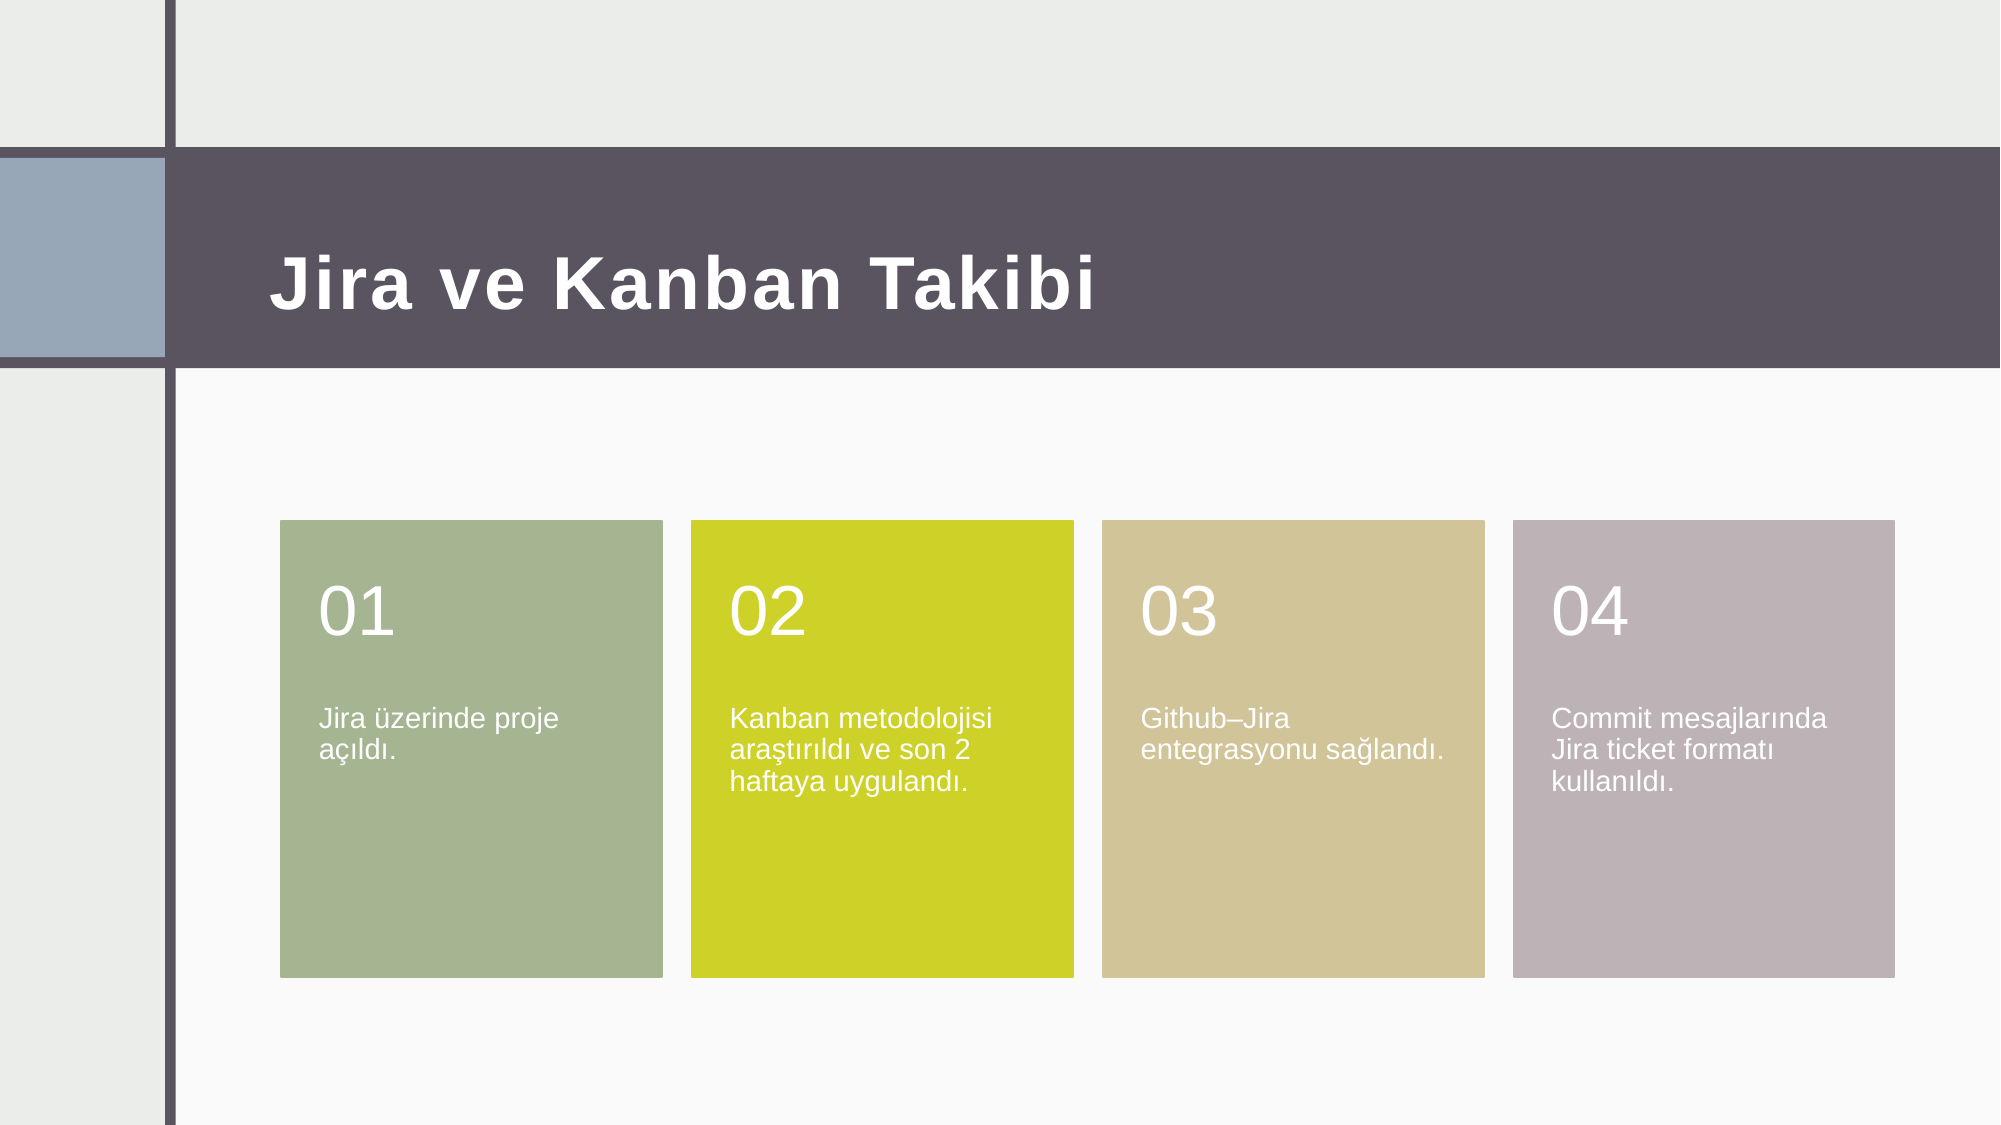

# Jira ve Kanban Takibi

Jira üzerinde proje açıldı.
01
Kanban metodolojisi araştırıldı ve son 2 haftaya uygulandı.
02
Github–Jira entegrasyonu sağlandı.
03
Commit mesajlarında Jira ticket formatı kullanıldı.
04